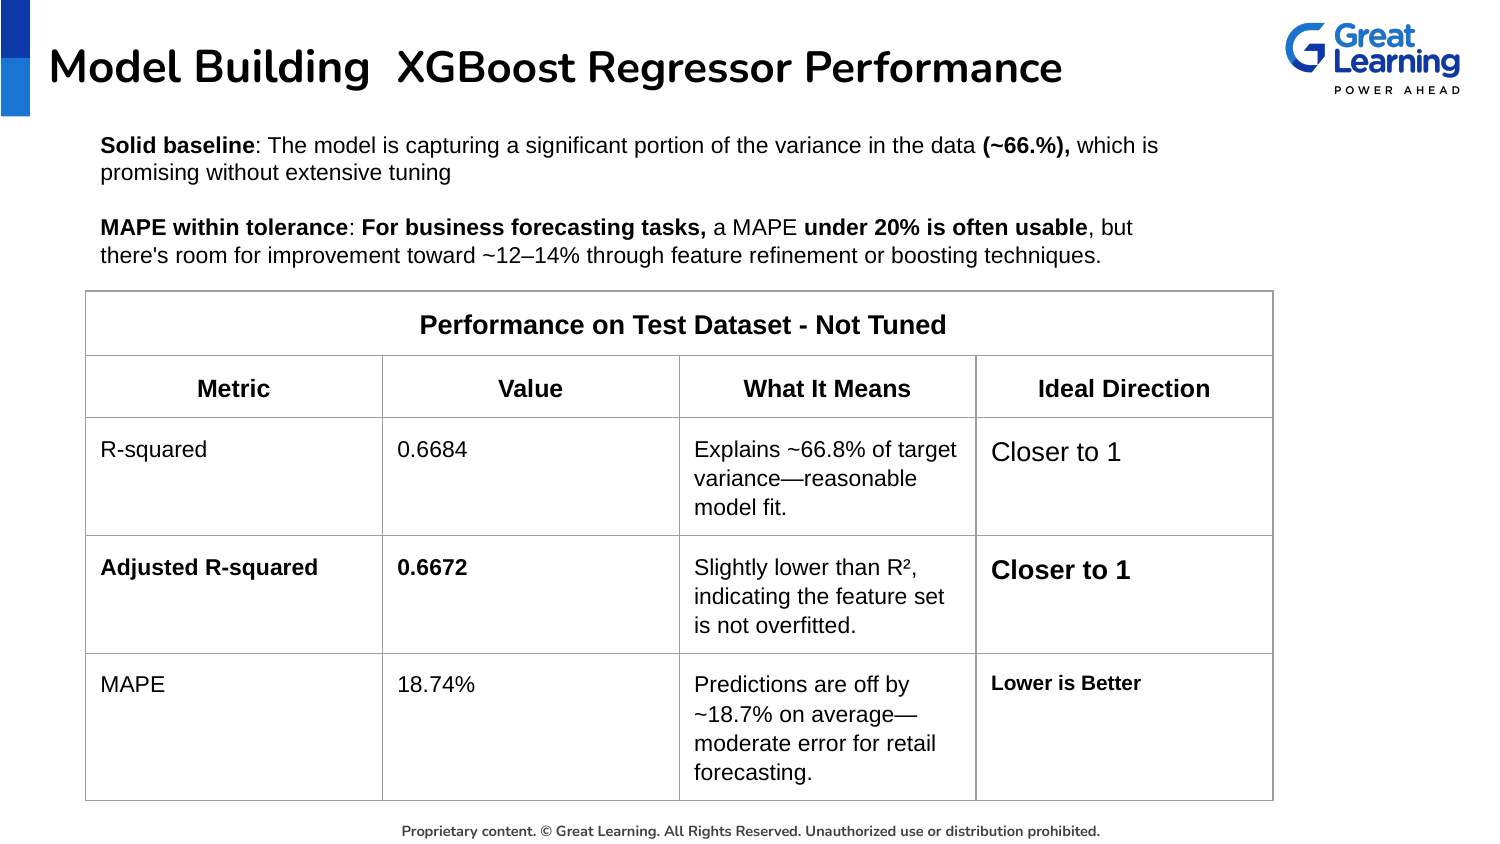

# Model Building  XGBoost Regressor Performance
Solid baseline: The model is capturing a significant portion of the variance in the data (~66.%), which is promising without extensive tuning

MAPE within tolerance: For business forecasting tasks, a MAPE under 20% is often usable, but there's room for improvement toward ~12–14% through feature refinement or boosting techniques.
| Performance on Test Dataset - Not Tuned |  |  |  |
| --- | --- | --- | --- |
| Metric | Value | What It Means | Ideal Direction |
| R-squared | 0.6684 | Explains ~66.8% of target variance—reasonable model fit. | Closer to 1 |
| Adjusted R-squared | 0.6672 | Slightly lower than R², indicating the feature set is not overfitted. | Closer to 1 |
| MAPE | 18.74% | Predictions are off by ~18.7% on average—moderate error for retail forecasting. | Lower is Better |